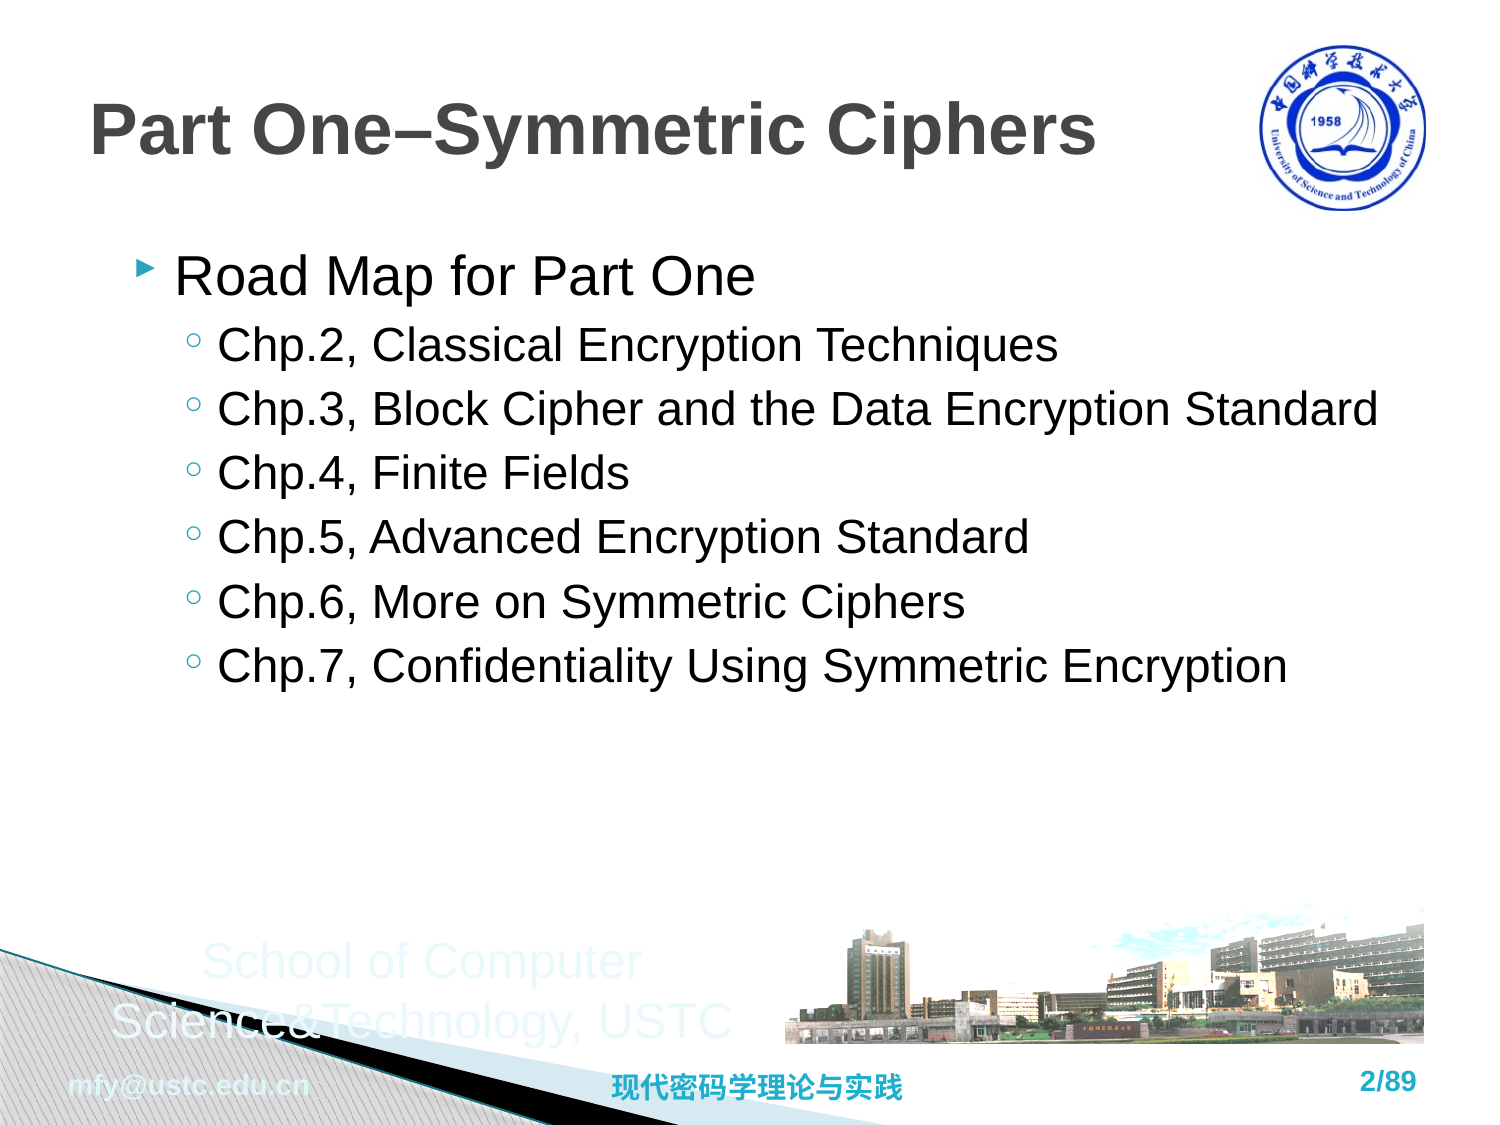

# Part One–Symmetric Ciphers
Road Map for Part One
Chp.2, Classical Encryption Techniques
Chp.3, Block Cipher and the Data Encryption Standard
Chp.4, Finite Fields
Chp.5, Advanced Encryption Standard
Chp.6, More on Symmetric Ciphers
Chp.7, Confidentiality Using Symmetric Encryption